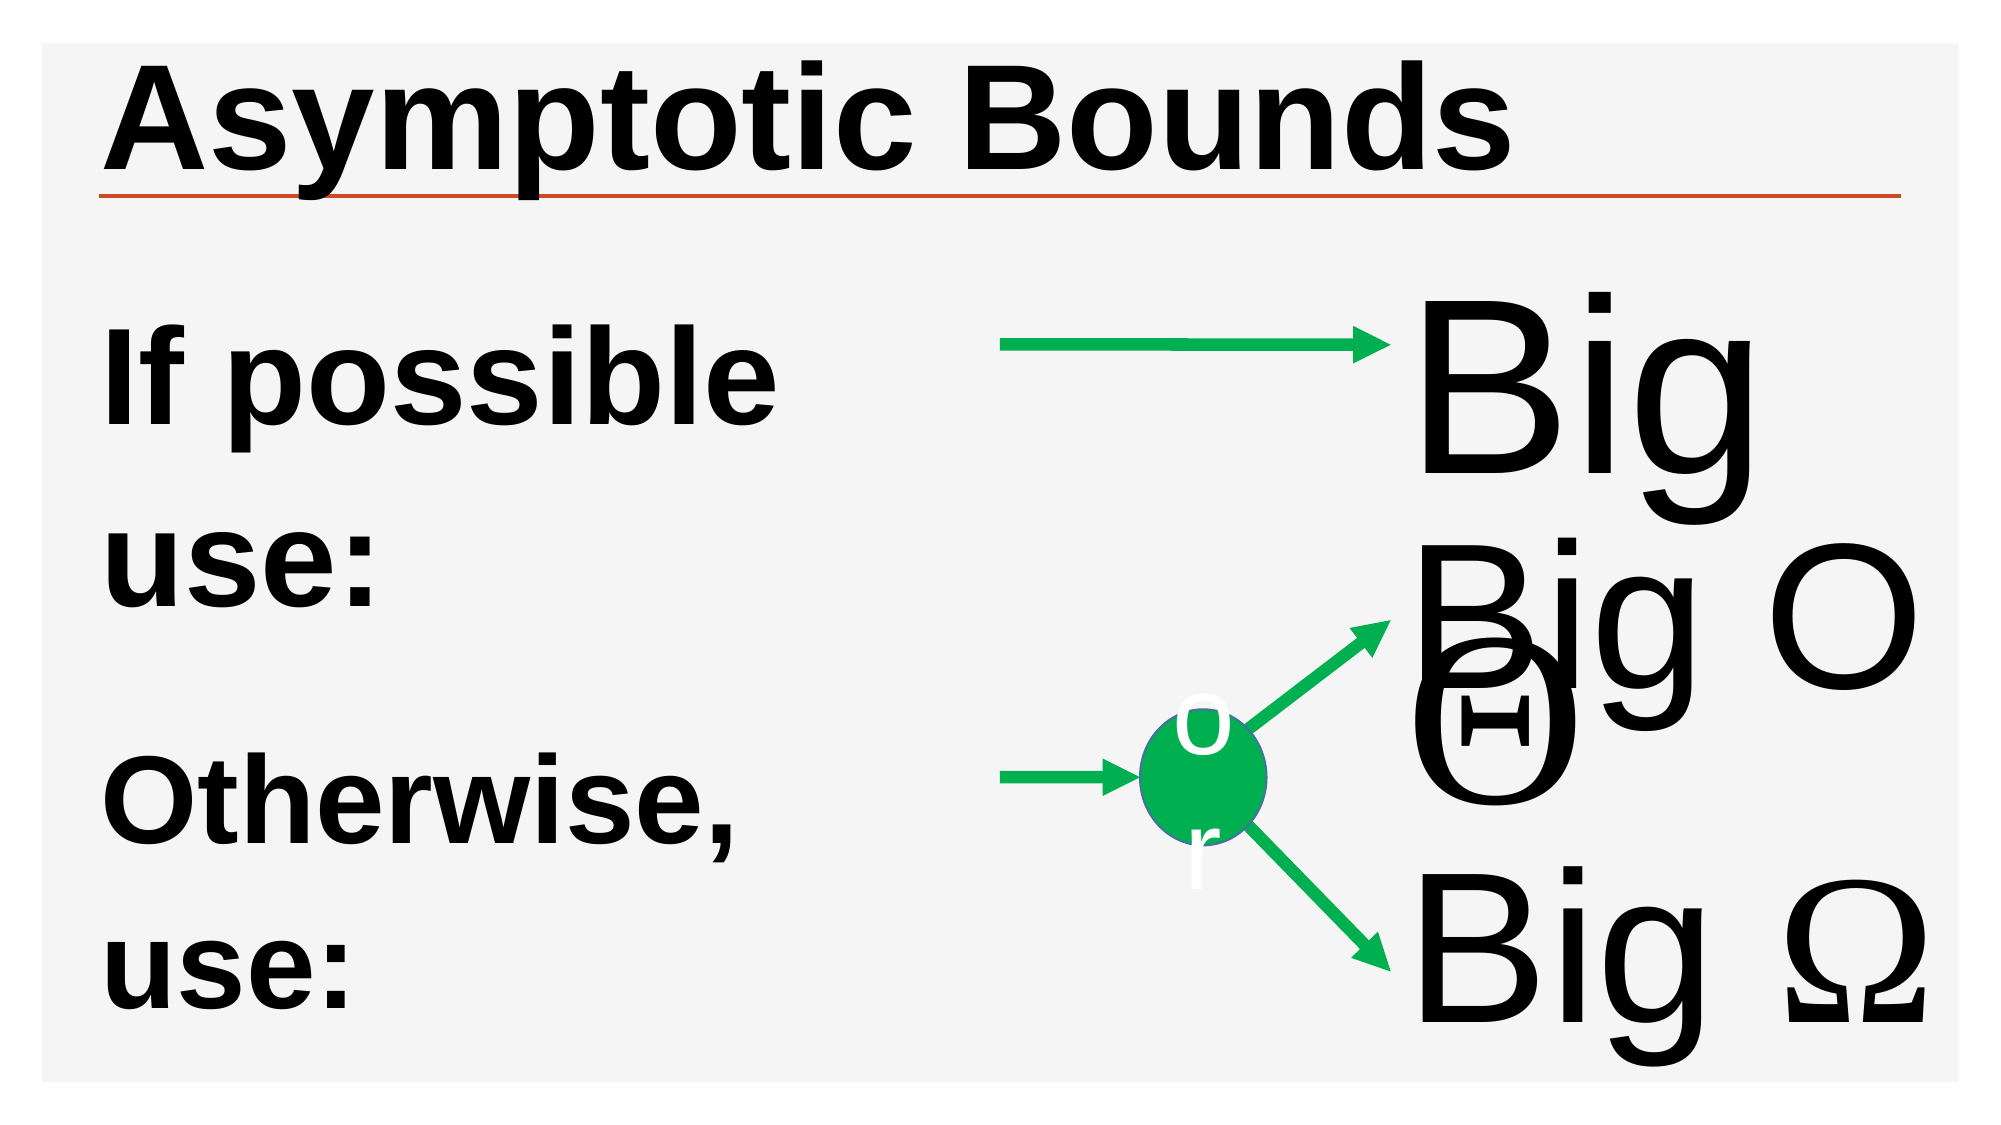

# Asymptotic Bounds
Big Θ
If possible use:
Big O
Otherwise, use:
or
Big Ω